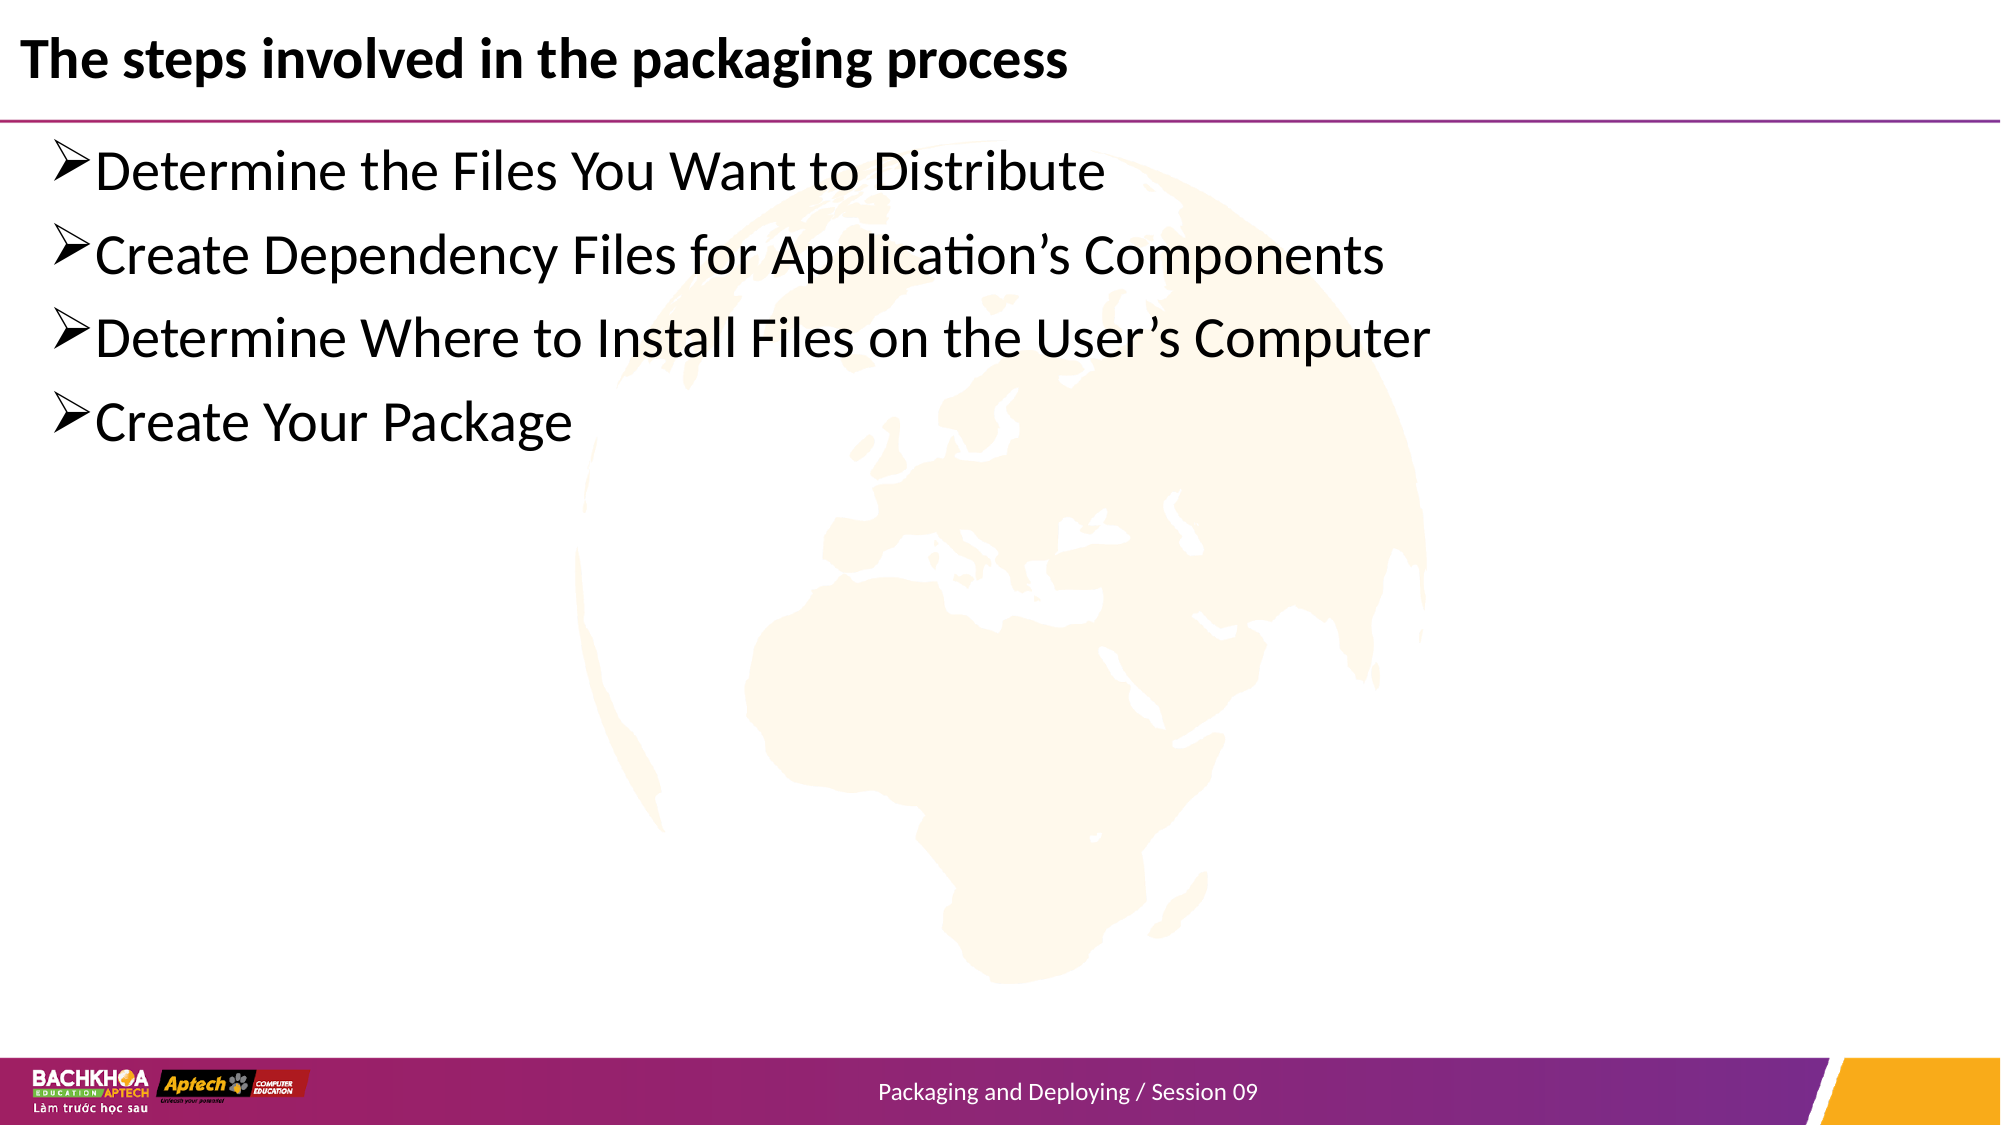

# The steps involved in the packaging process
Determine the Files You Want to Distribute
Create Dependency Files for Application’s Components
Determine Where to Install Files on the User’s Computer
Create Your Package
Packaging and Deploying / Session 09